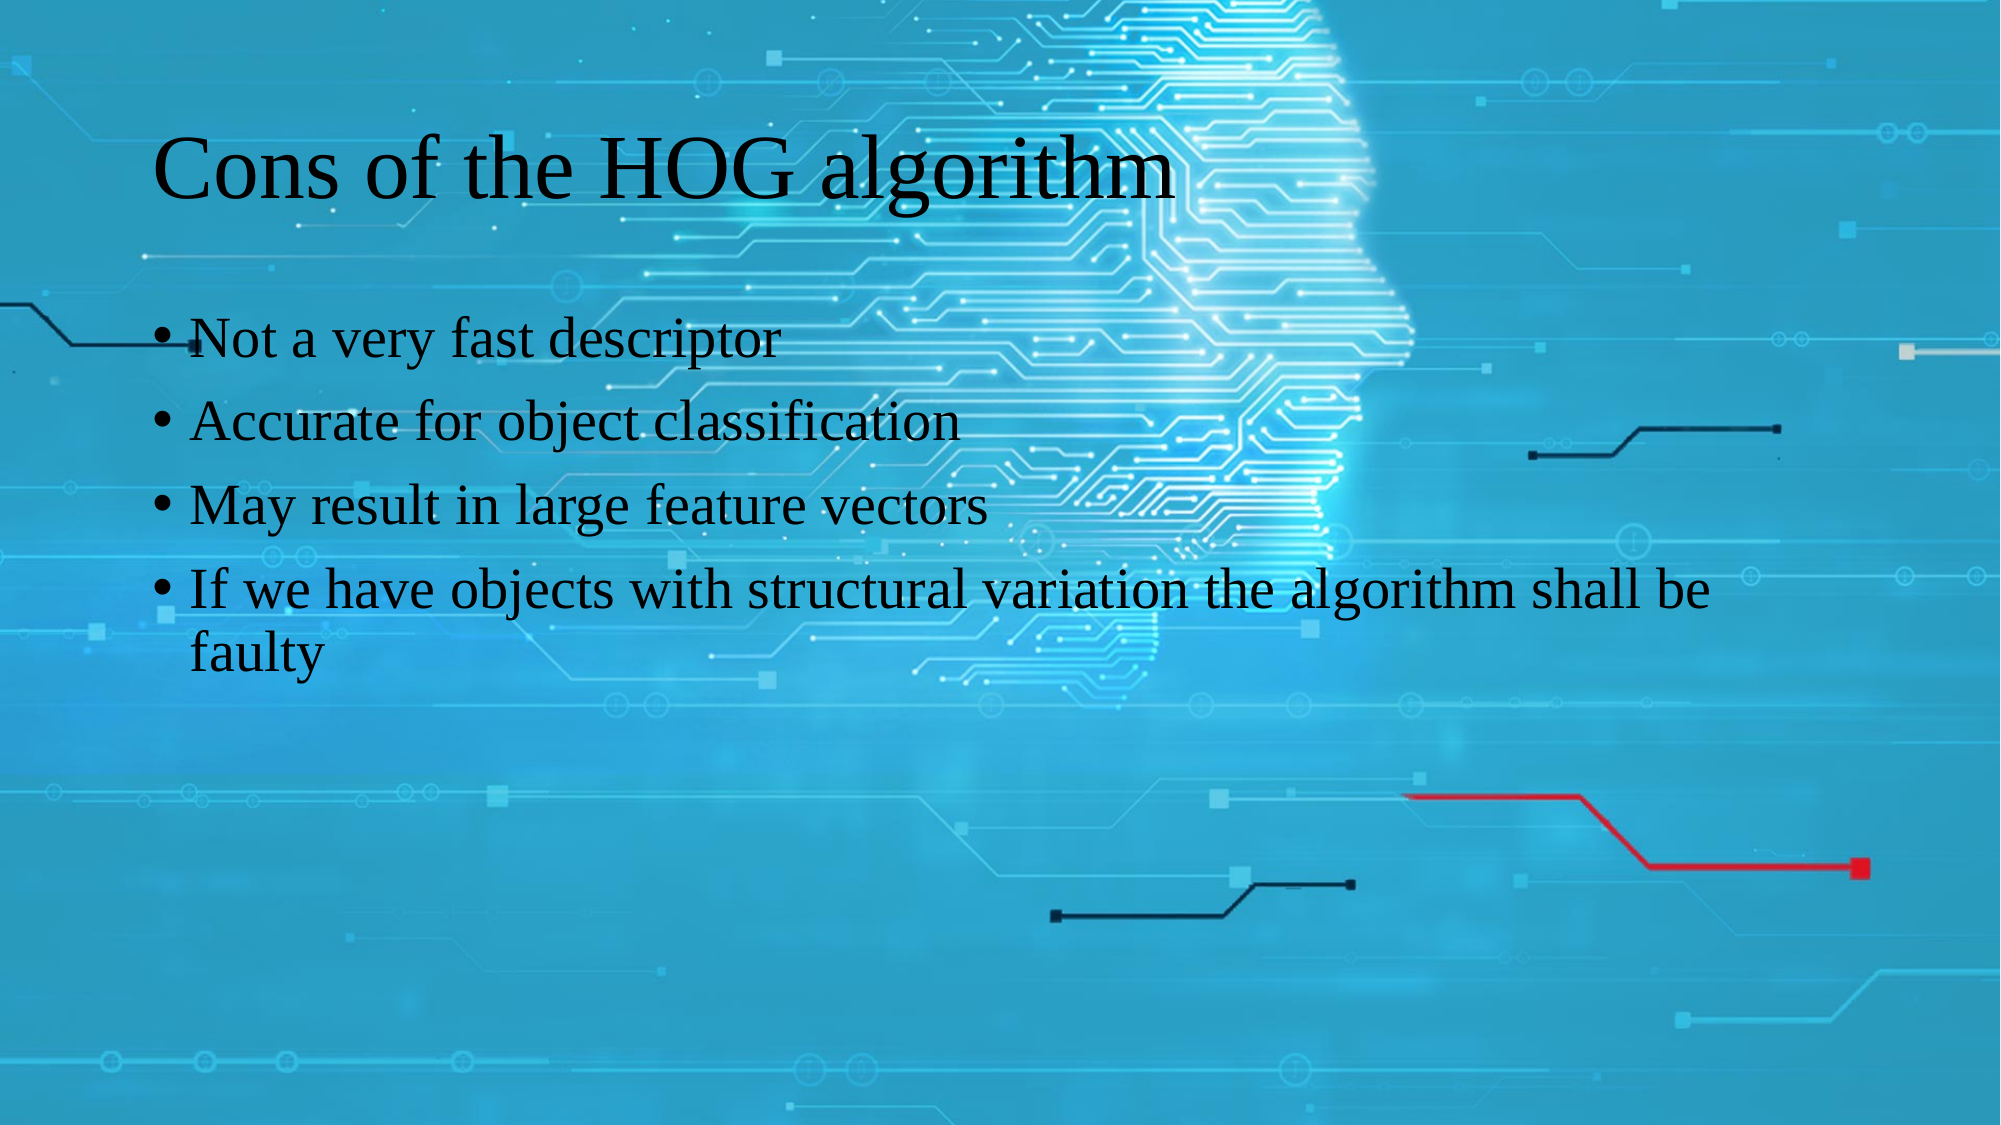

# Cons of the HOG algorithm
Not a very fast descriptor
Accurate for object classification
May result in large feature vectors
If we have objects with structural variation the algorithm shall be faulty